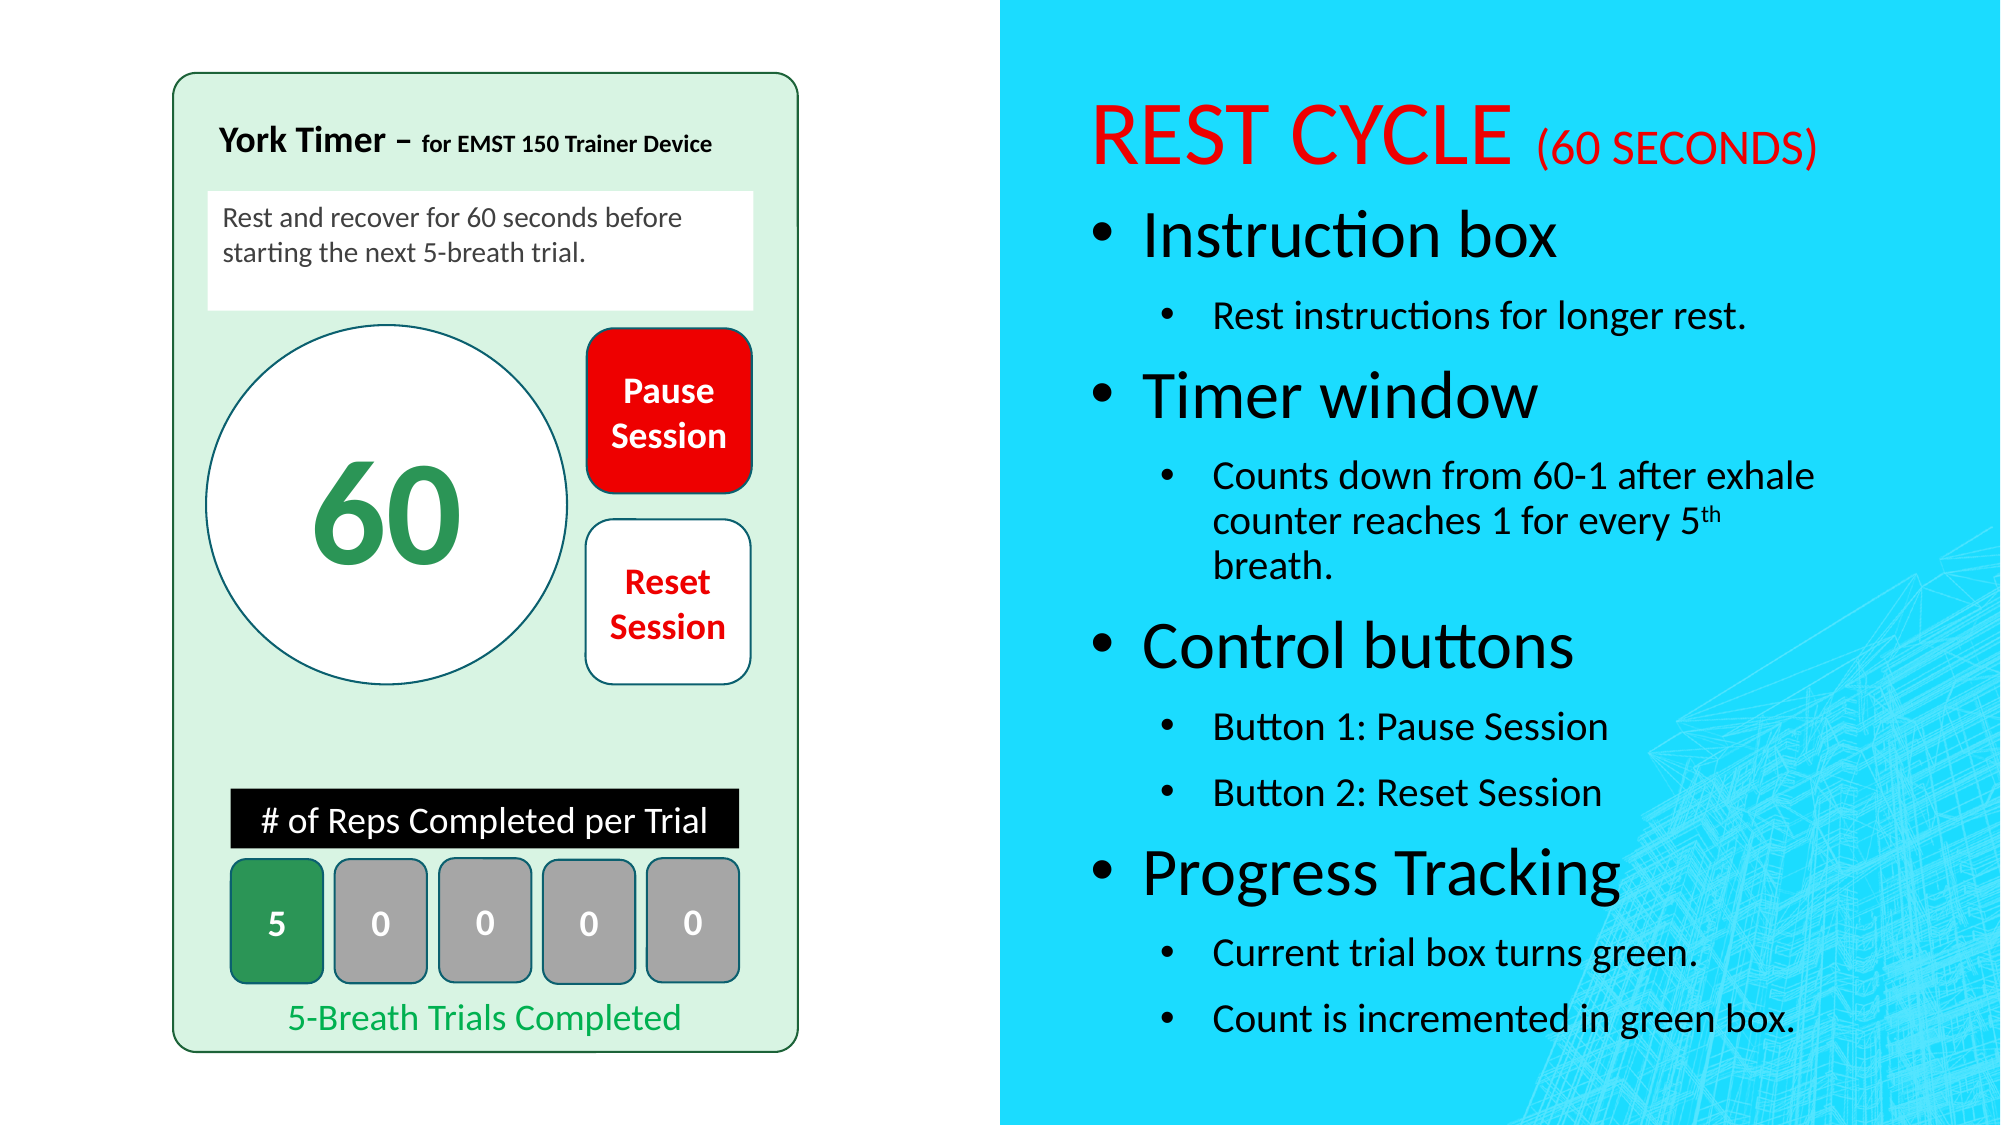

# Rest cycle (60 seconds)
Reset
York Timer – for EMST 150 Trainer Device
Rest and recover for 60 seconds before starting the next 5-breath trial.

60
Pause Session
# of Reps Completed per Trial
0
0
5
0
0
5-Breath Trials Completed
Instruction box
Rest instructions for longer rest.
Timer window
Counts down from 60-1 after exhale counter reaches 1 for every 5th breath.
Control buttons
Button 1: Pause Session
Button 2: Reset Session
Progress Tracking
Current trial box turns green.
Count is incremented in green box.

Reset Session